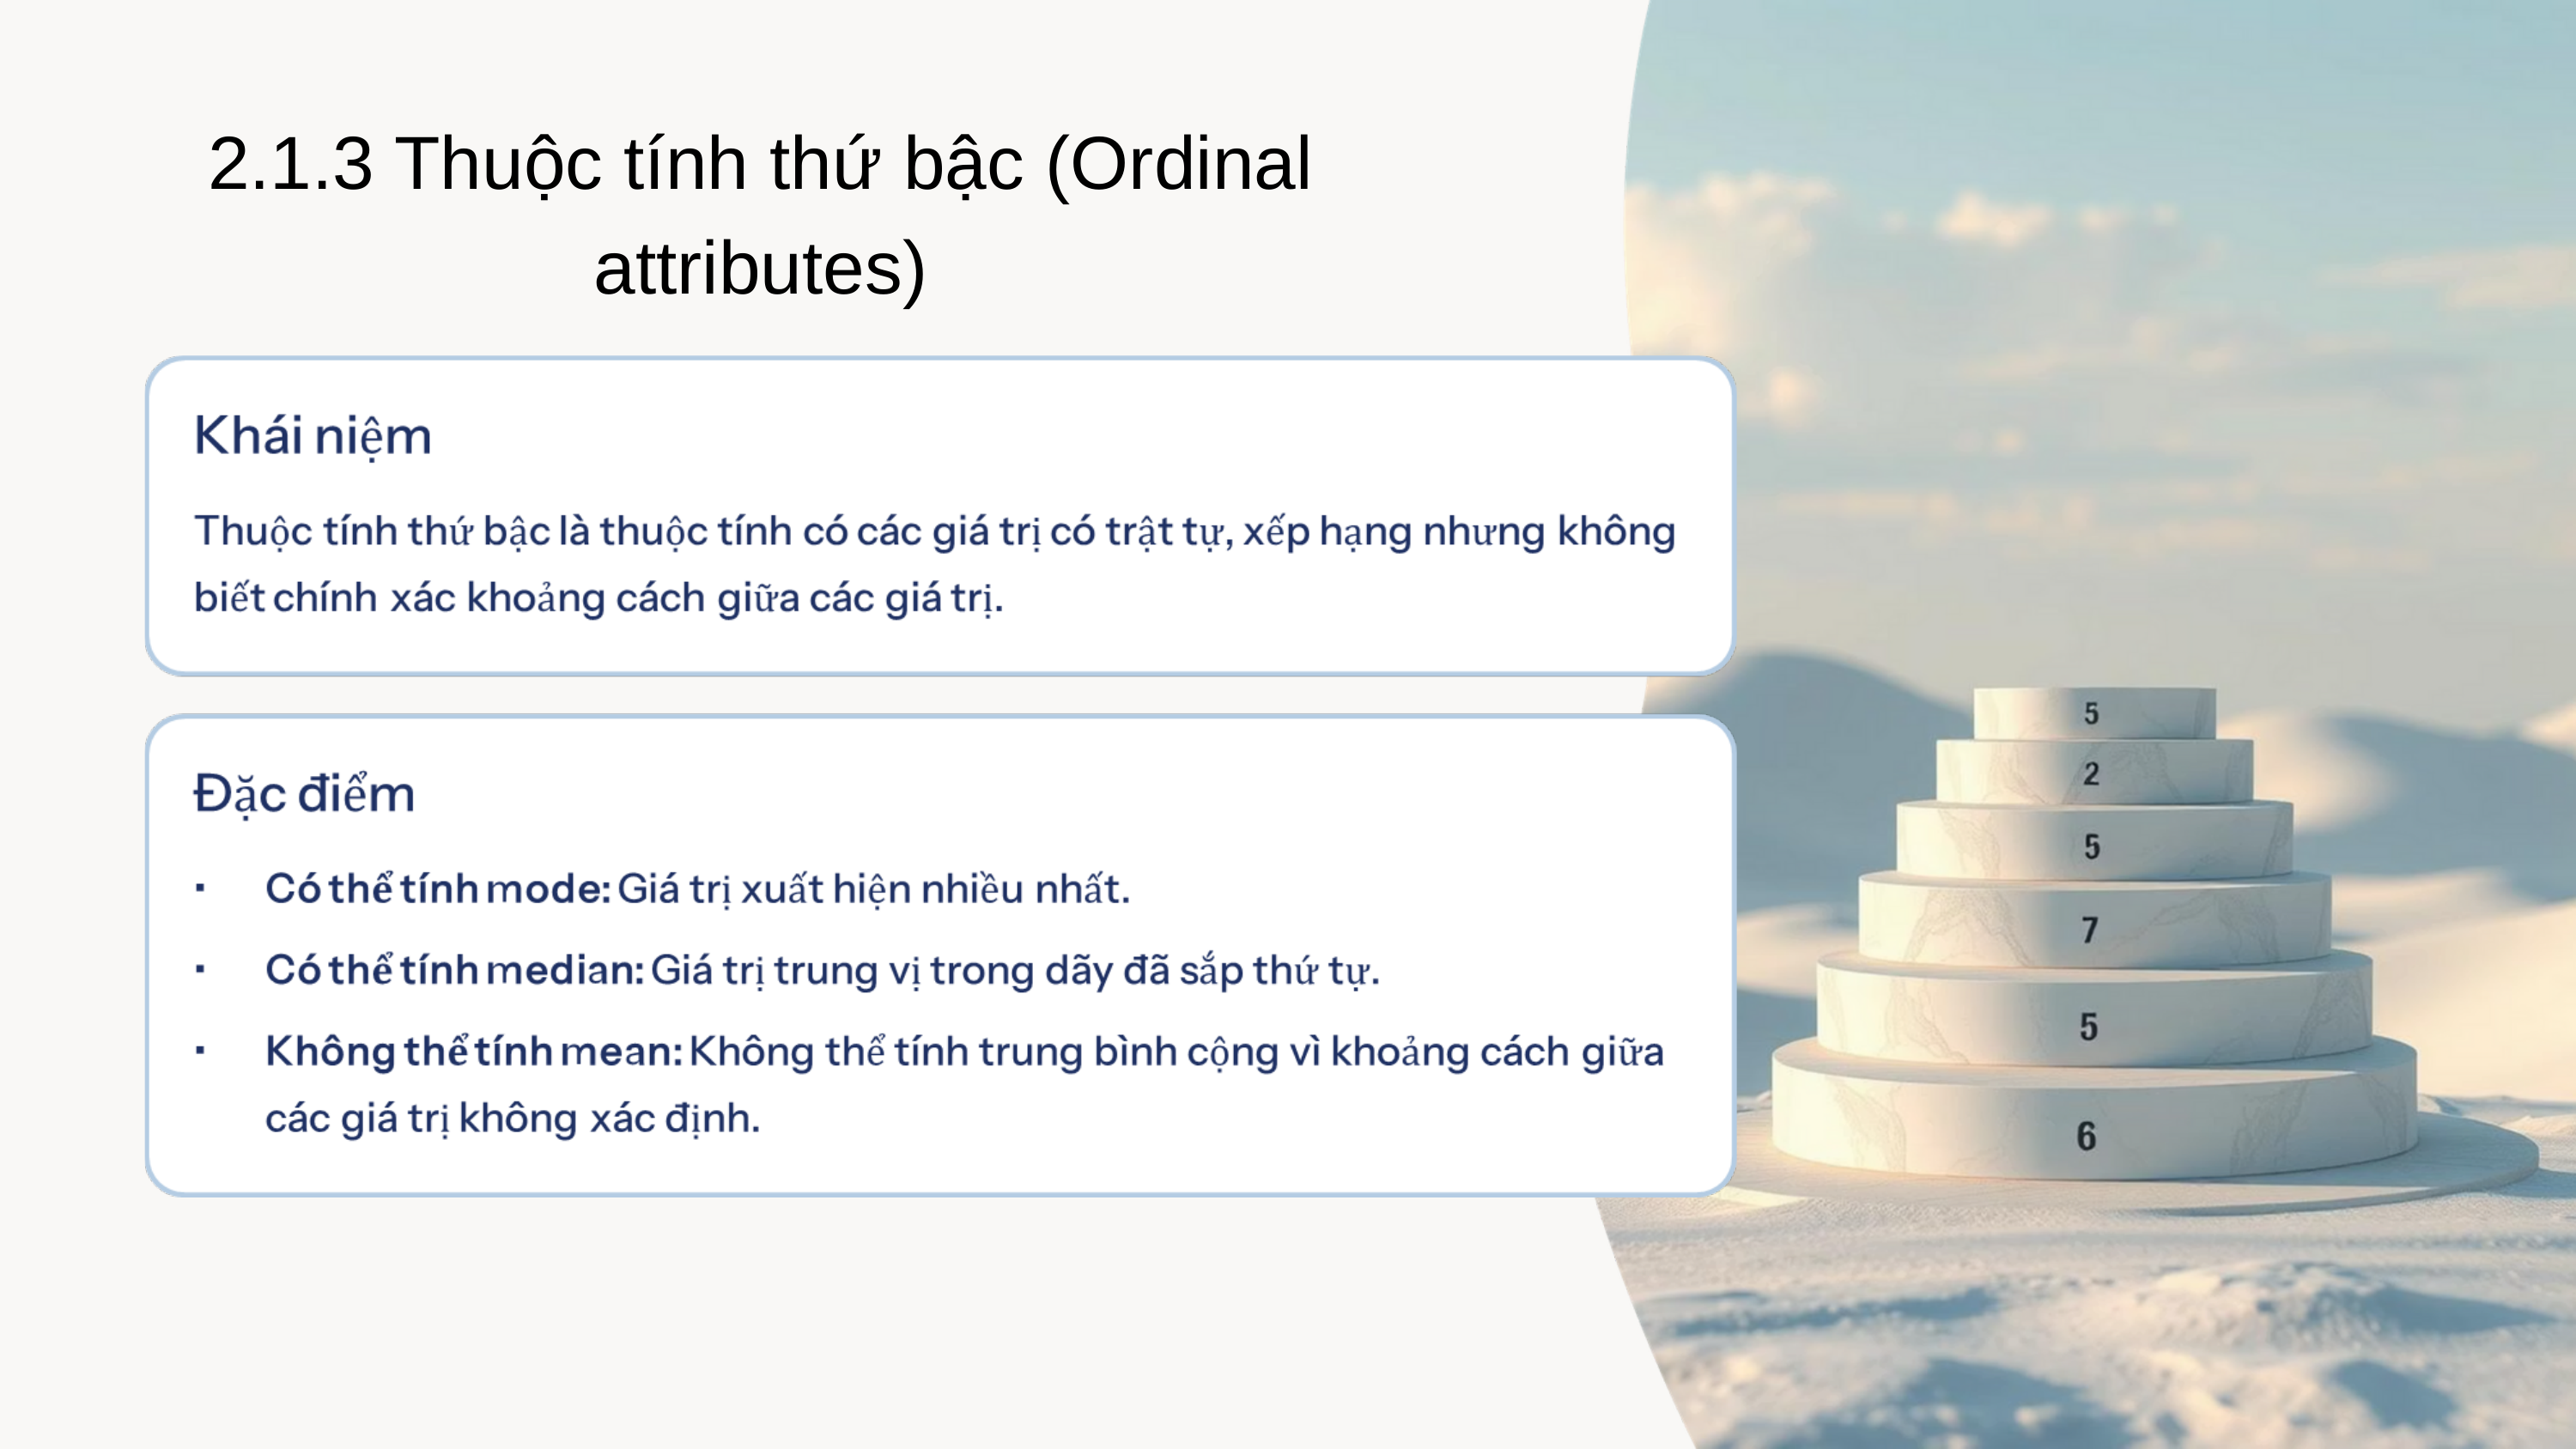

2.1.3 Thuộc tính thứ bậc (Ordinal attributes)